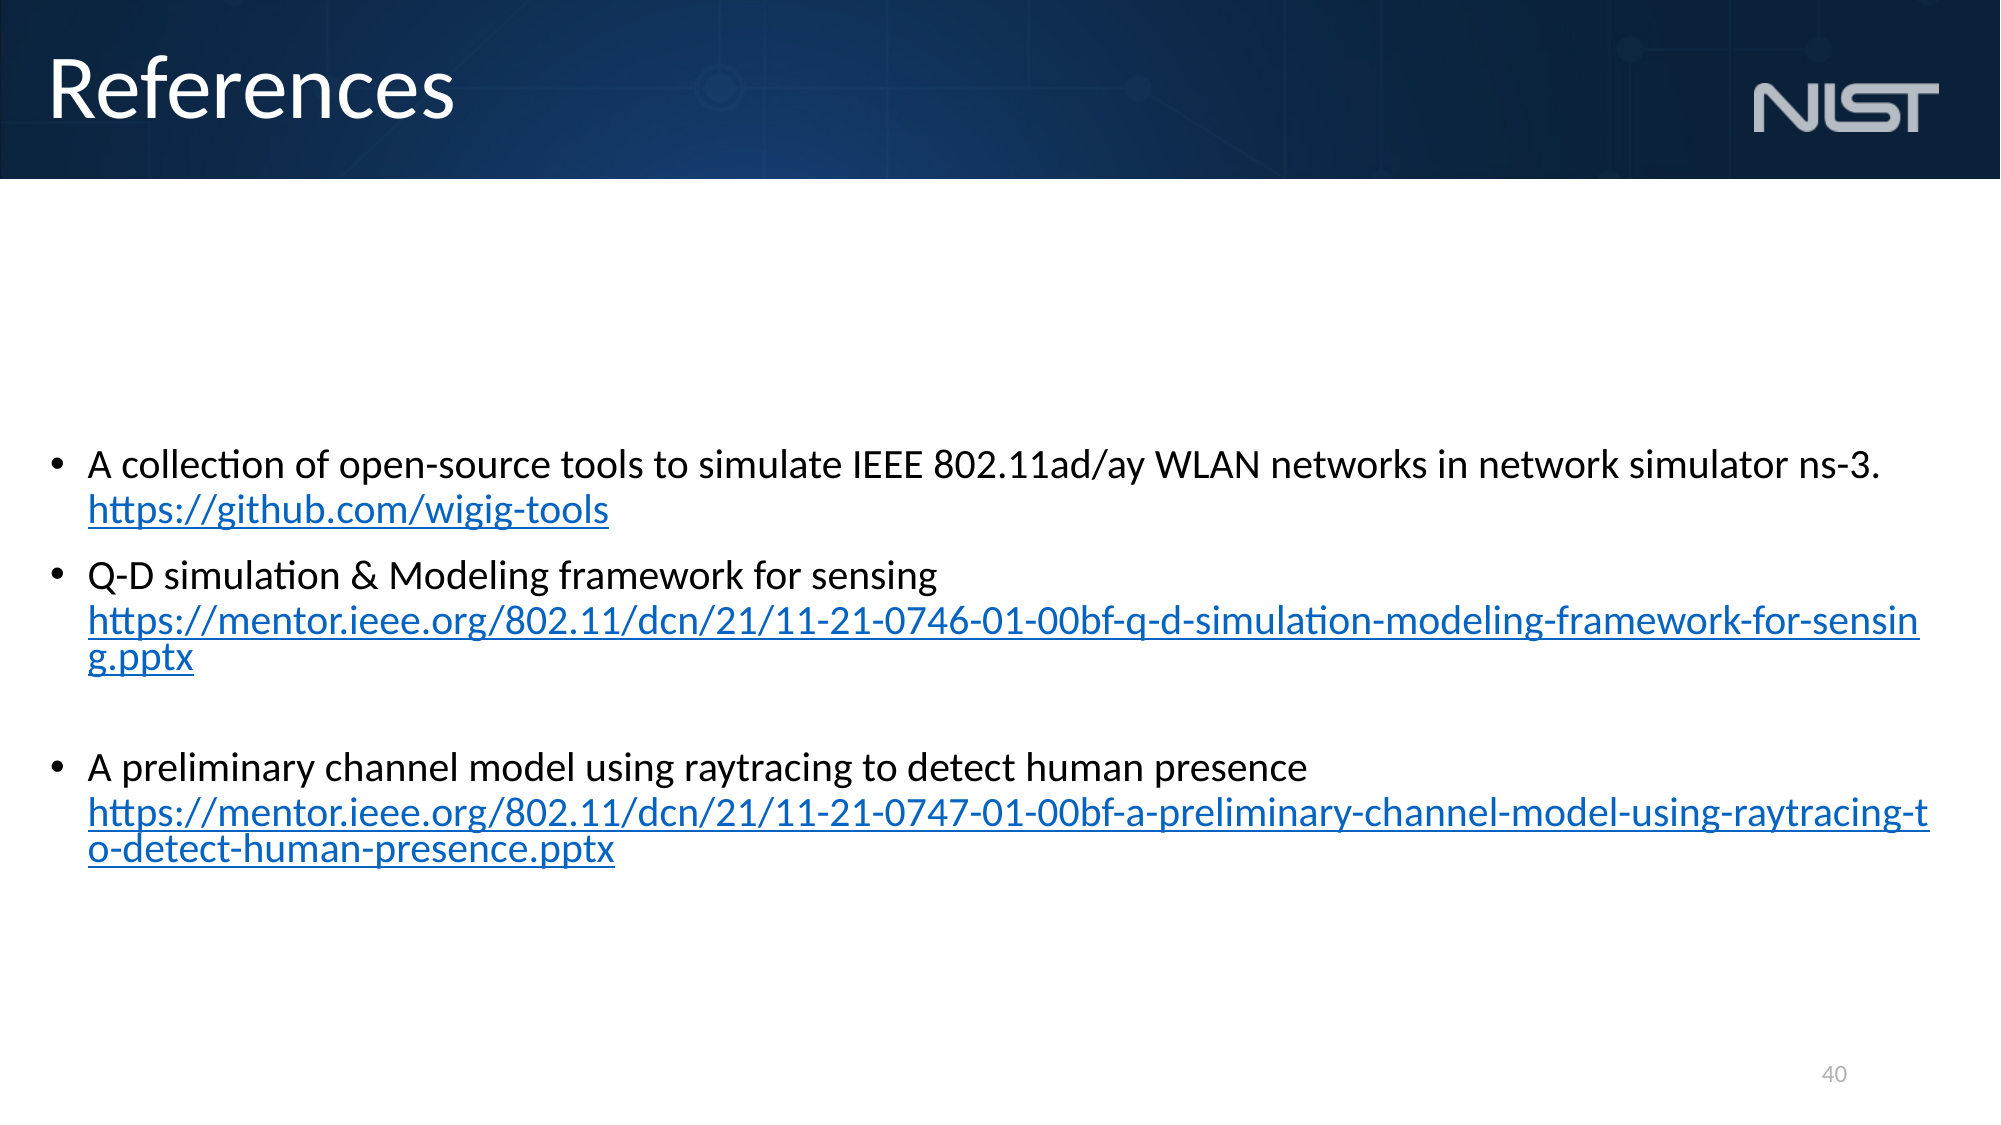

# References
A collection of open-source tools to simulate IEEE 802.11ad/ay WLAN networks in network simulator ns-3.
https://github.com/wigig-tools
Q-D simulation & Modeling framework for sensing
https://mentor.ieee.org/802.11/dcn/21/11-21-0746-01-00bf-q-d-simulation-modeling-framework-for-sensing.pptx
A preliminary channel model using raytracing to detect human presence https://mentor.ieee.org/802.11/dcn/21/11-21-0747-01-00bf-a-preliminary-channel-model-using-raytracing-to-detect-human-presence.pptx
40